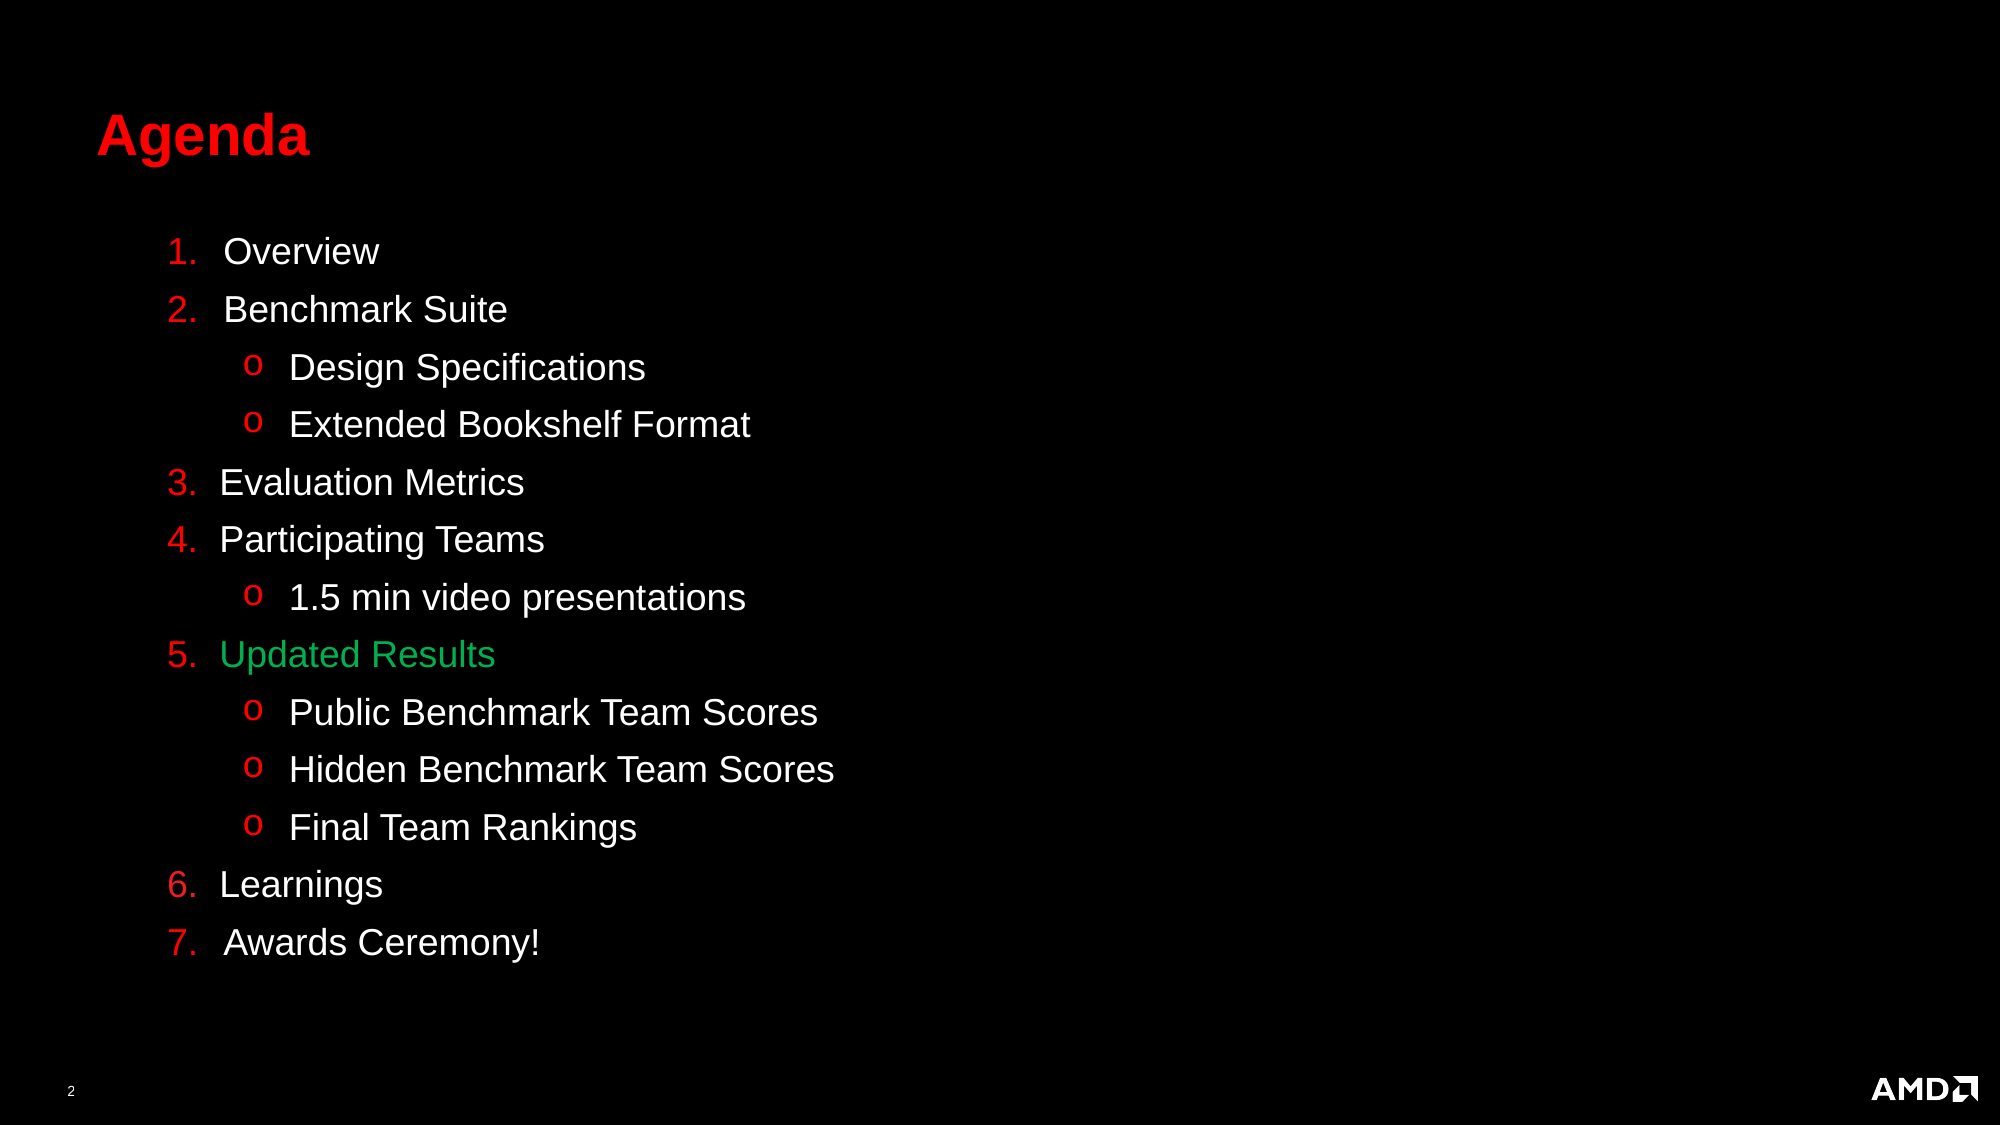

# Agenda
Overview
Benchmark Suite
Design Specifications
Extended Bookshelf Format
3.  Evaluation Metrics
4.  Participating Teams
1.5 min video presentations
5.  Updated Results
Public Benchmark Team Scores
Hidden Benchmark Team Scores
Final Team Rankings
6.  Learnings
Awards Ceremony!